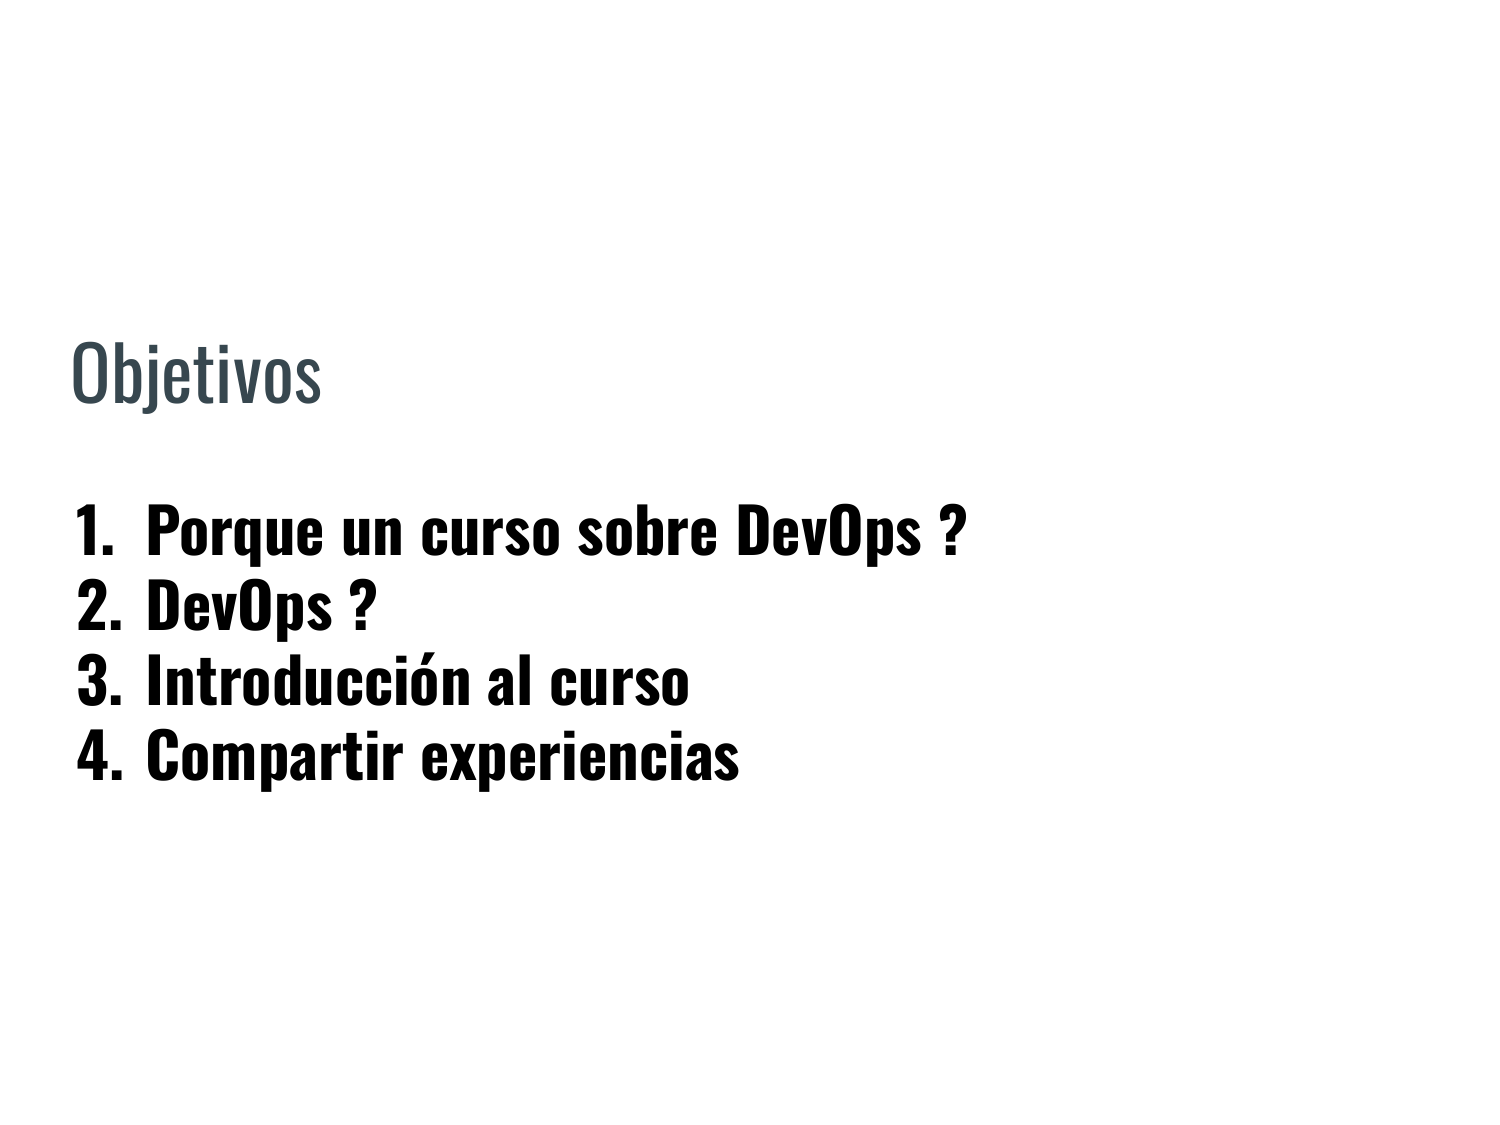

# Objetivos

Porque un curso sobre DevOps ?
DevOps ?
Introducción al curso
Compartir experiencias